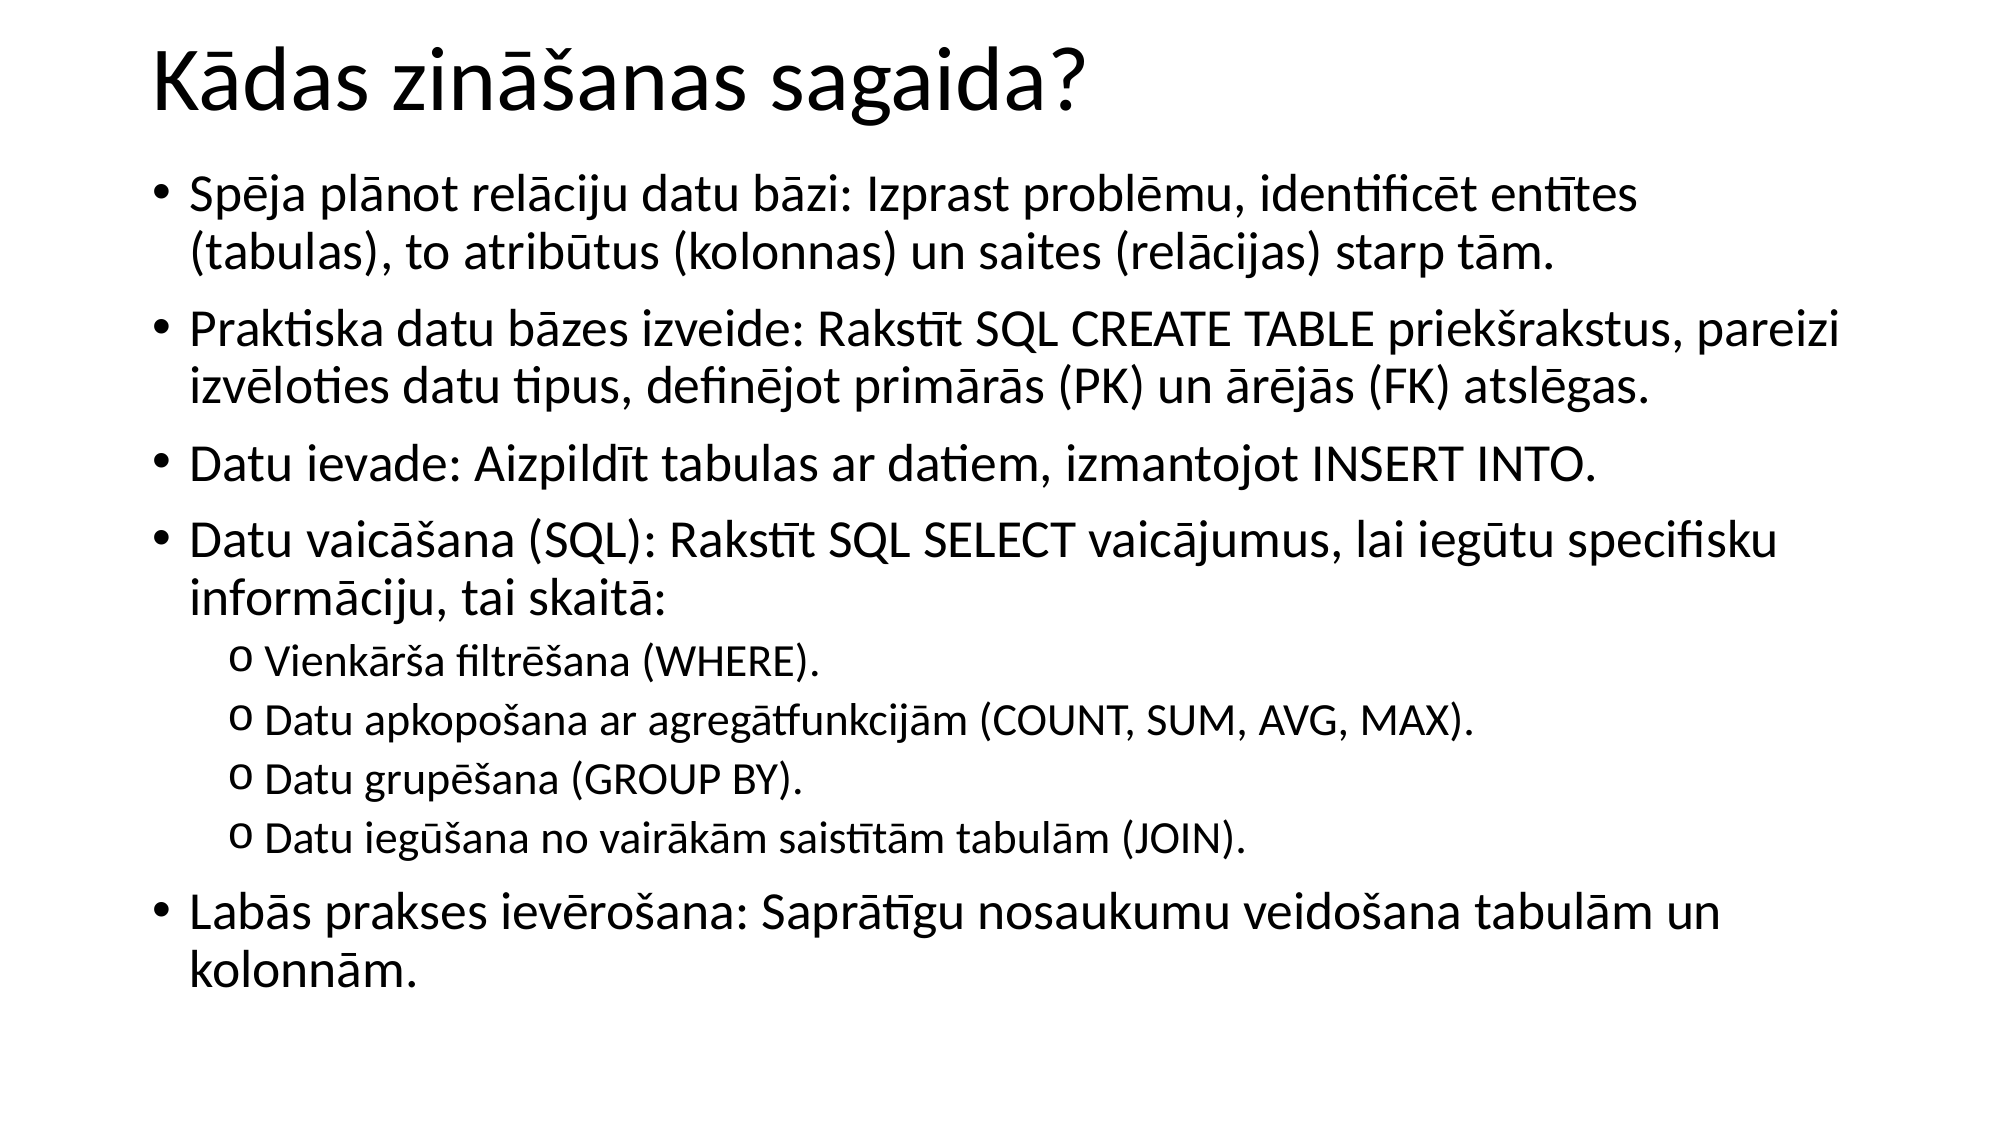

# Kādas zināšanas sagaida?
Spēja plānot relāciju datu bāzi: Izprast problēmu, identificēt entītes (tabulas), to atribūtus (kolonnas) un saites (relācijas) starp tām.
Praktiska datu bāzes izveide: Rakstīt SQL CREATE TABLE priekšrakstus, pareizi izvēloties datu tipus, definējot primārās (PK) un ārējās (FK) atslēgas.
Datu ievade: Aizpildīt tabulas ar datiem, izmantojot INSERT INTO.
Datu vaicāšana (SQL): Rakstīt SQL SELECT vaicājumus, lai iegūtu specifisku informāciju, tai skaitā:
Vienkārša filtrēšana (WHERE).
Datu apkopošana ar agregātfunkcijām (COUNT, SUM, AVG, MAX).
Datu grupēšana (GROUP BY).
Datu iegūšana no vairākām saistītām tabulām (JOIN).
Labās prakses ievērošana: Saprātīgu nosaukumu veidošana tabulām un kolonnām.